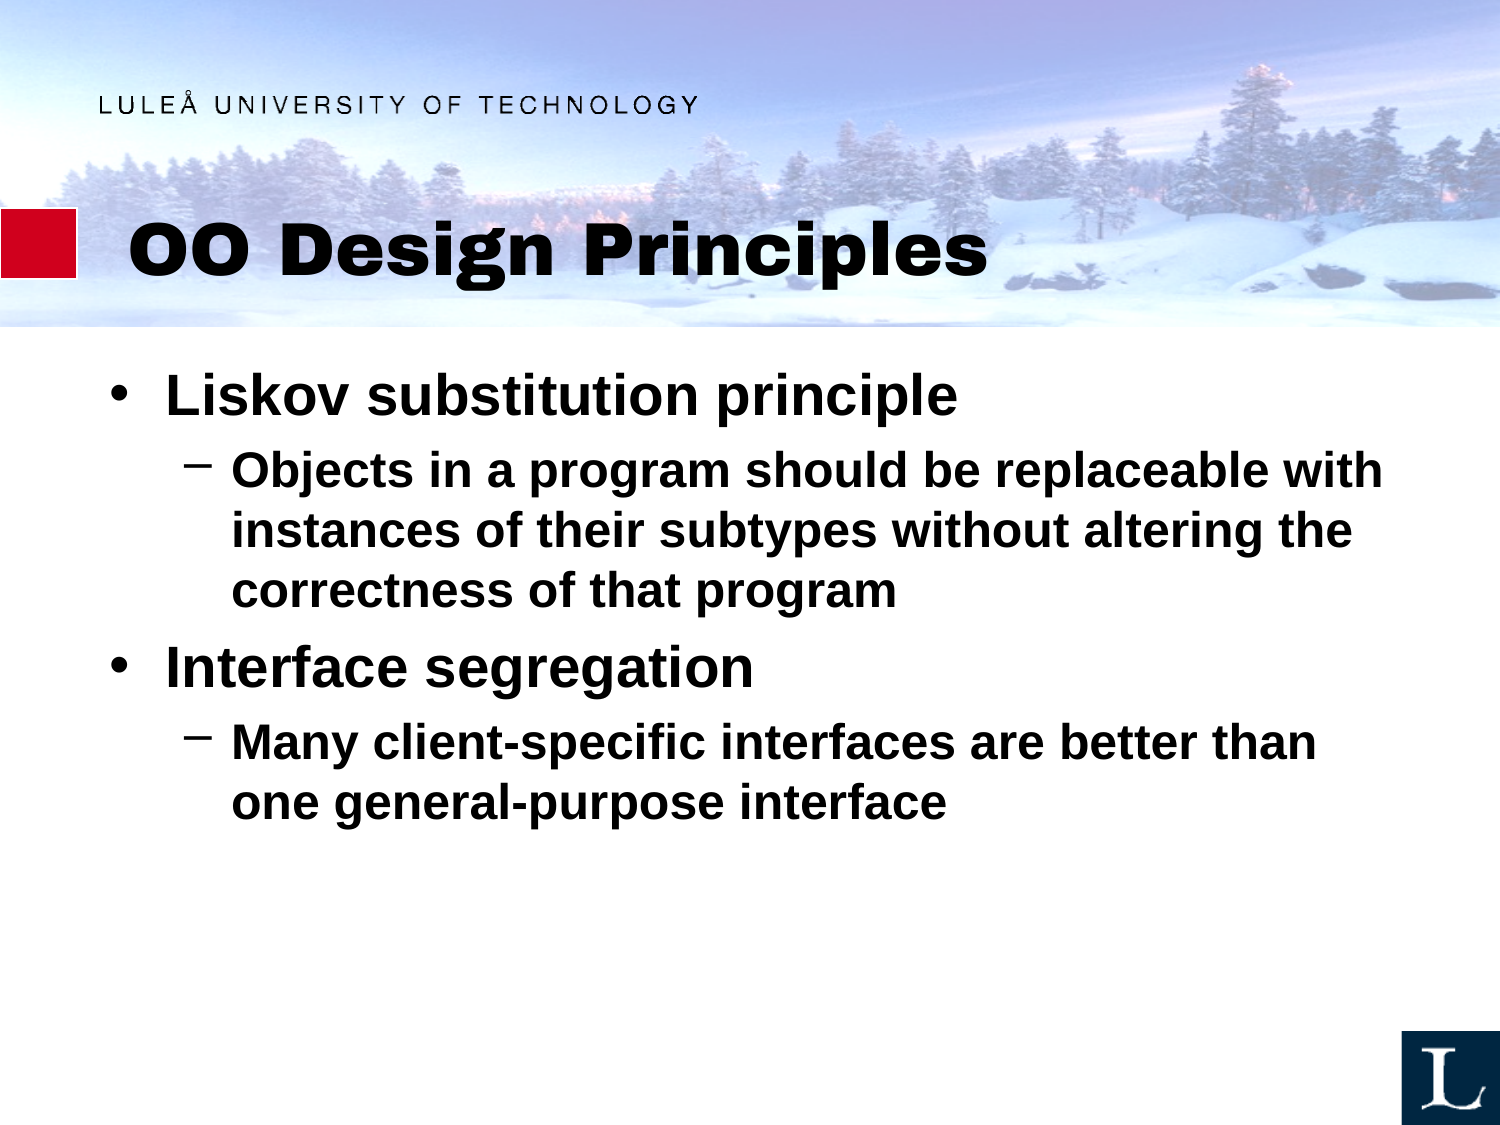

# OO Design Principles
Liskov substitution principle
Objects in a program should be replaceable with instances of their subtypes without altering the correctness of that program
Interface segregation
Many client-specific interfaces are better than one general-purpose interface